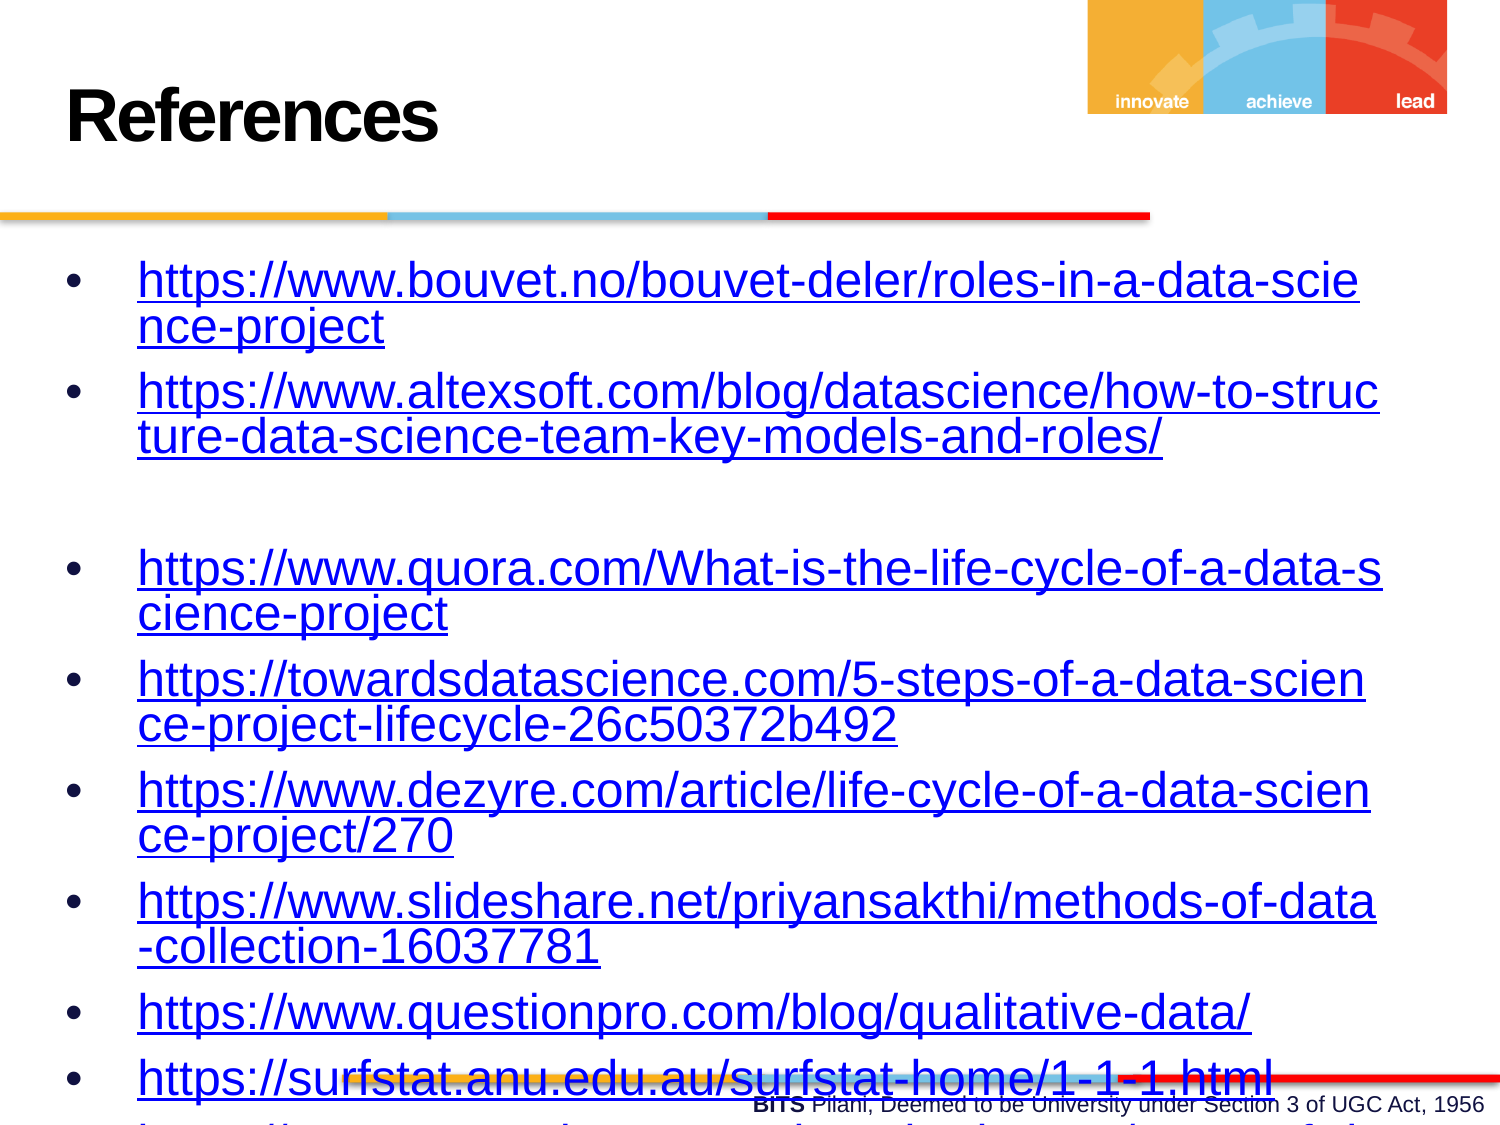

References
https://www.bouvet.no/bouvet-deler/roles-in-a-data-science-project
https://www.altexsoft.com/blog/datascience/how-to-structure-data-science-team-key-models-and-roles/

https://www.quora.com/What-is-the-life-cycle-of-a-data-science-project
https://towardsdatascience.com/5-steps-of-a-data-science-project-lifecycle-26c50372b492
https://www.dezyre.com/article/life-cycle-of-a-data-science-project/270
https://www.slideshare.net/priyansakthi/methods-of-data-collection-16037781
https://www.questionpro.com/blog/qualitative-data/
https://surfstat.anu.edu.au/surfstat-home/1-1-1.html
https://www.mymarketresearchmethods.com/types-of-data-nominal-ordinal-interval-ratio/
https://www.coursera.org/learn/decision-making